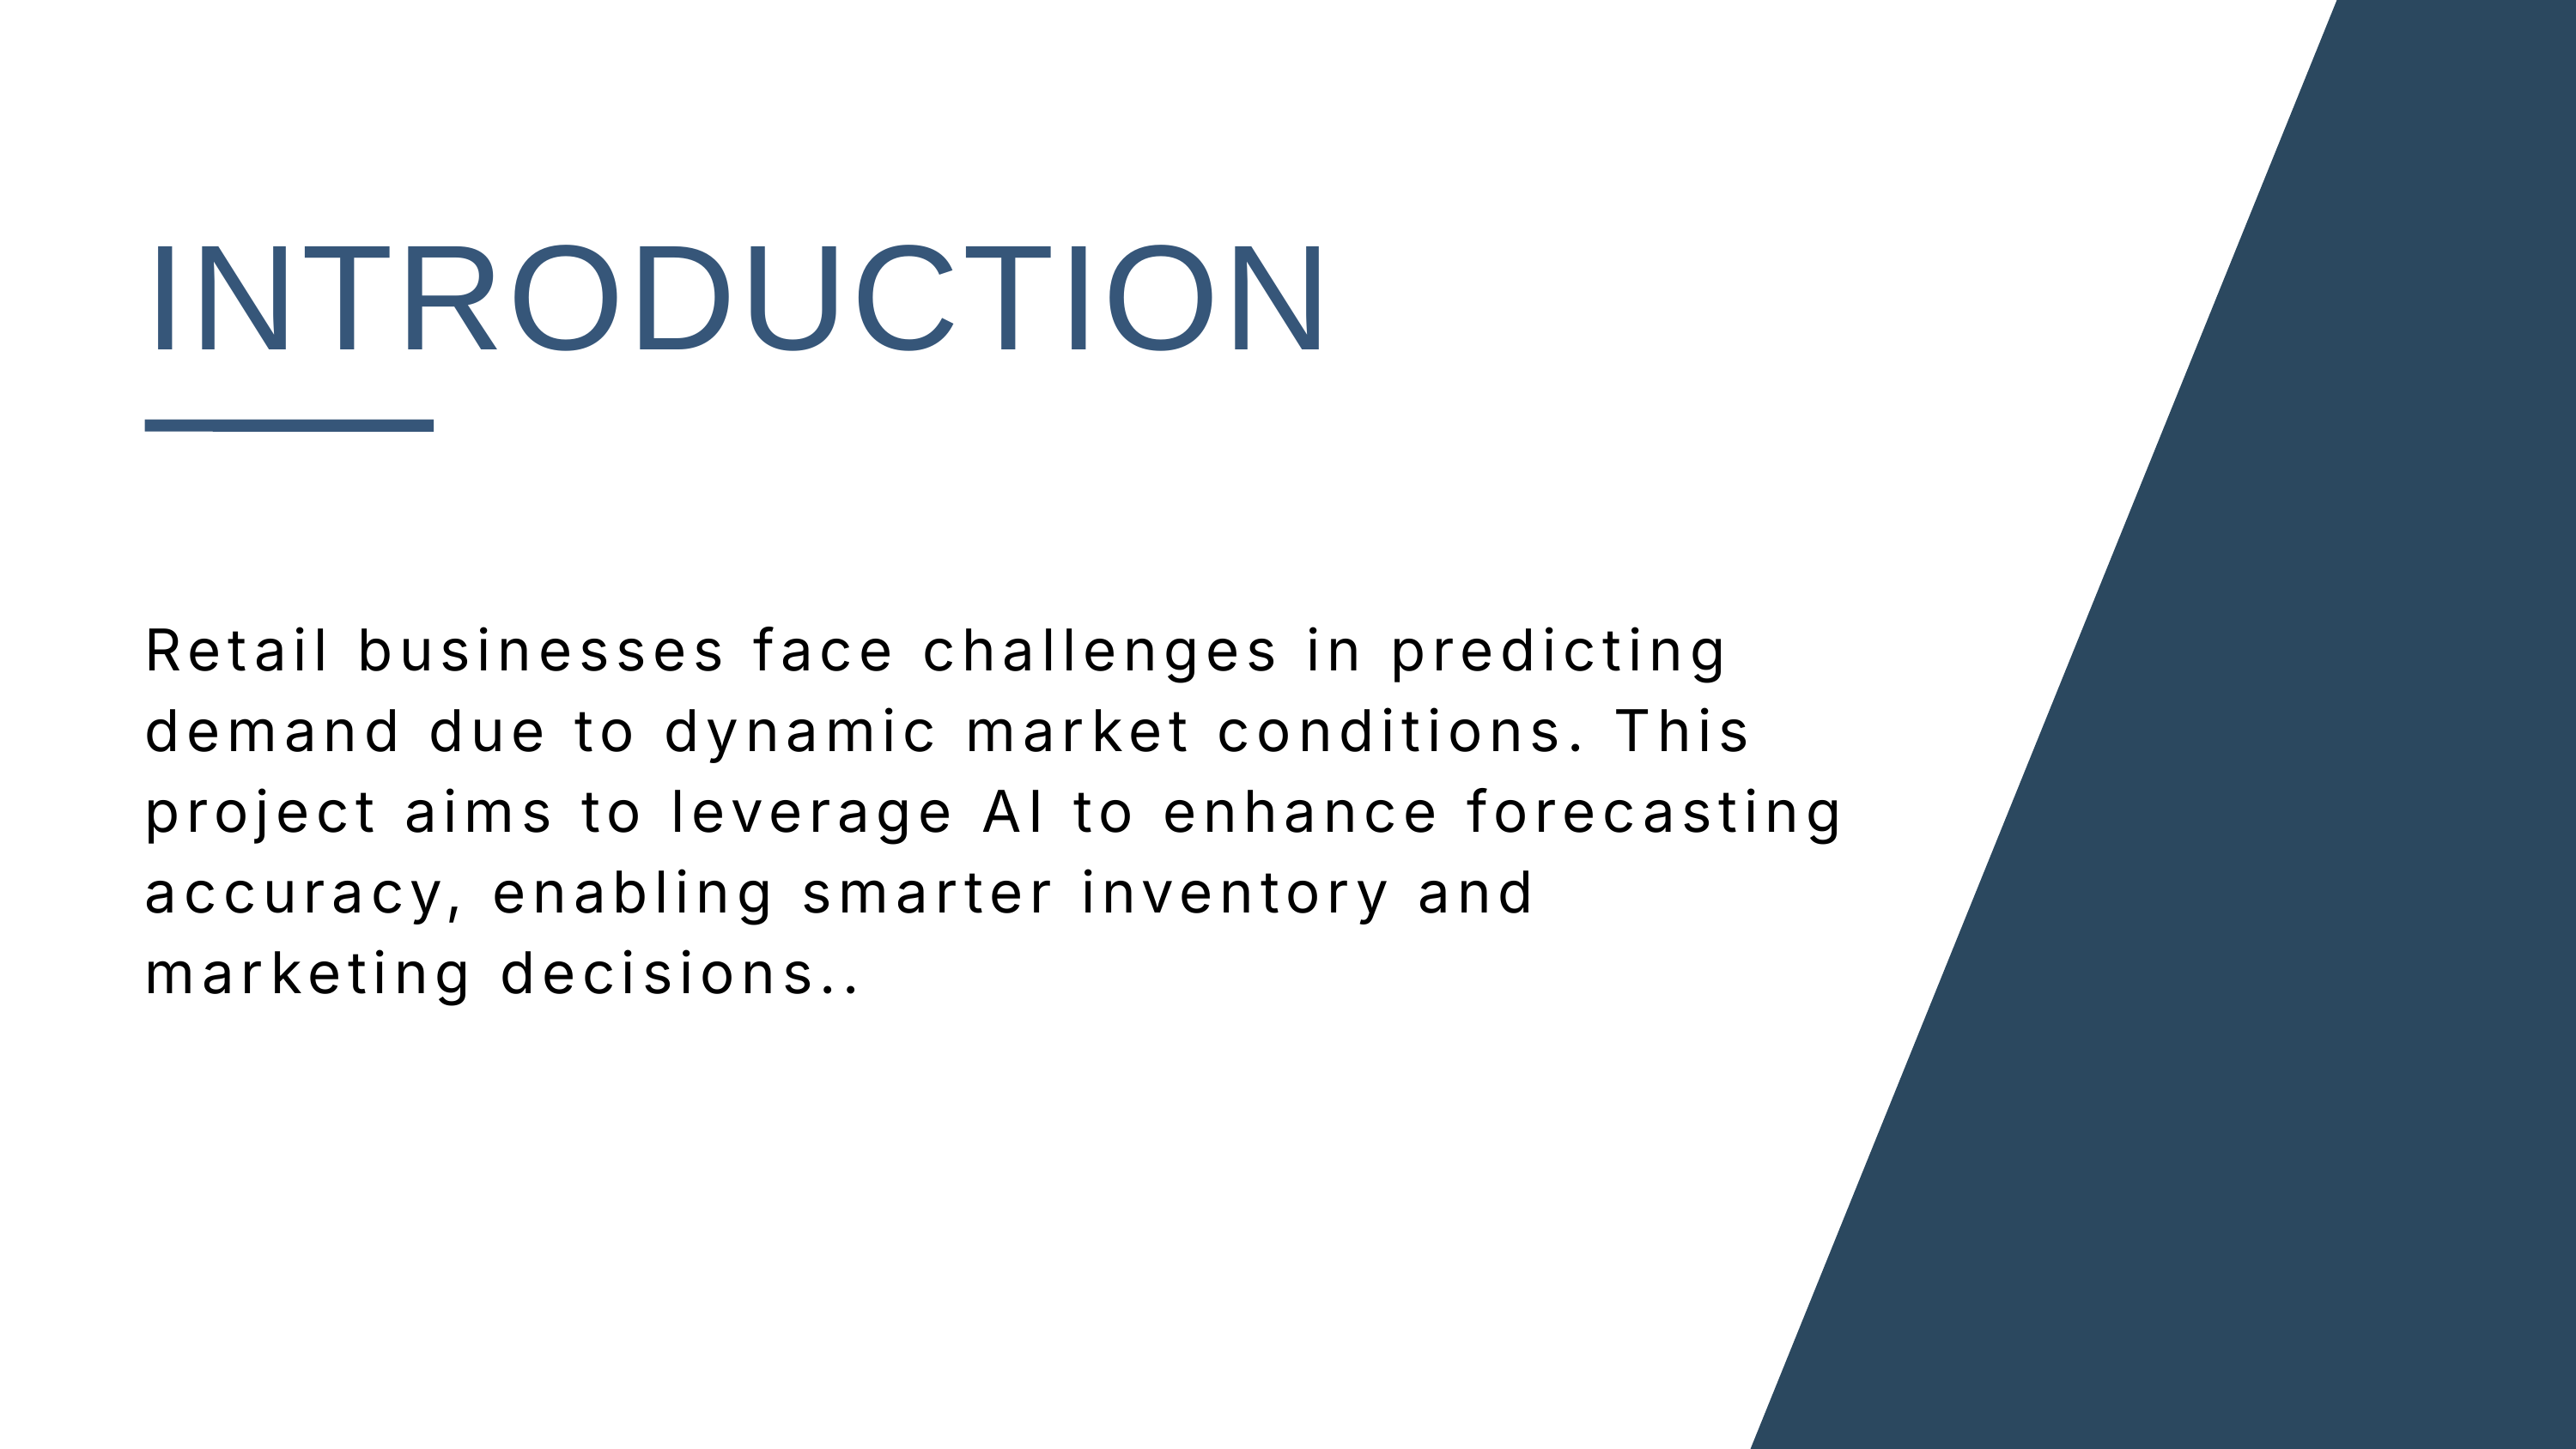

INTRODUCTION

Retail businesses face challenges in predicting demand due to dynamic market conditions. This project aims to leverage AI to enhance forecasting accuracy, enabling smarter inventory and marketing decisions..
CONTINUE